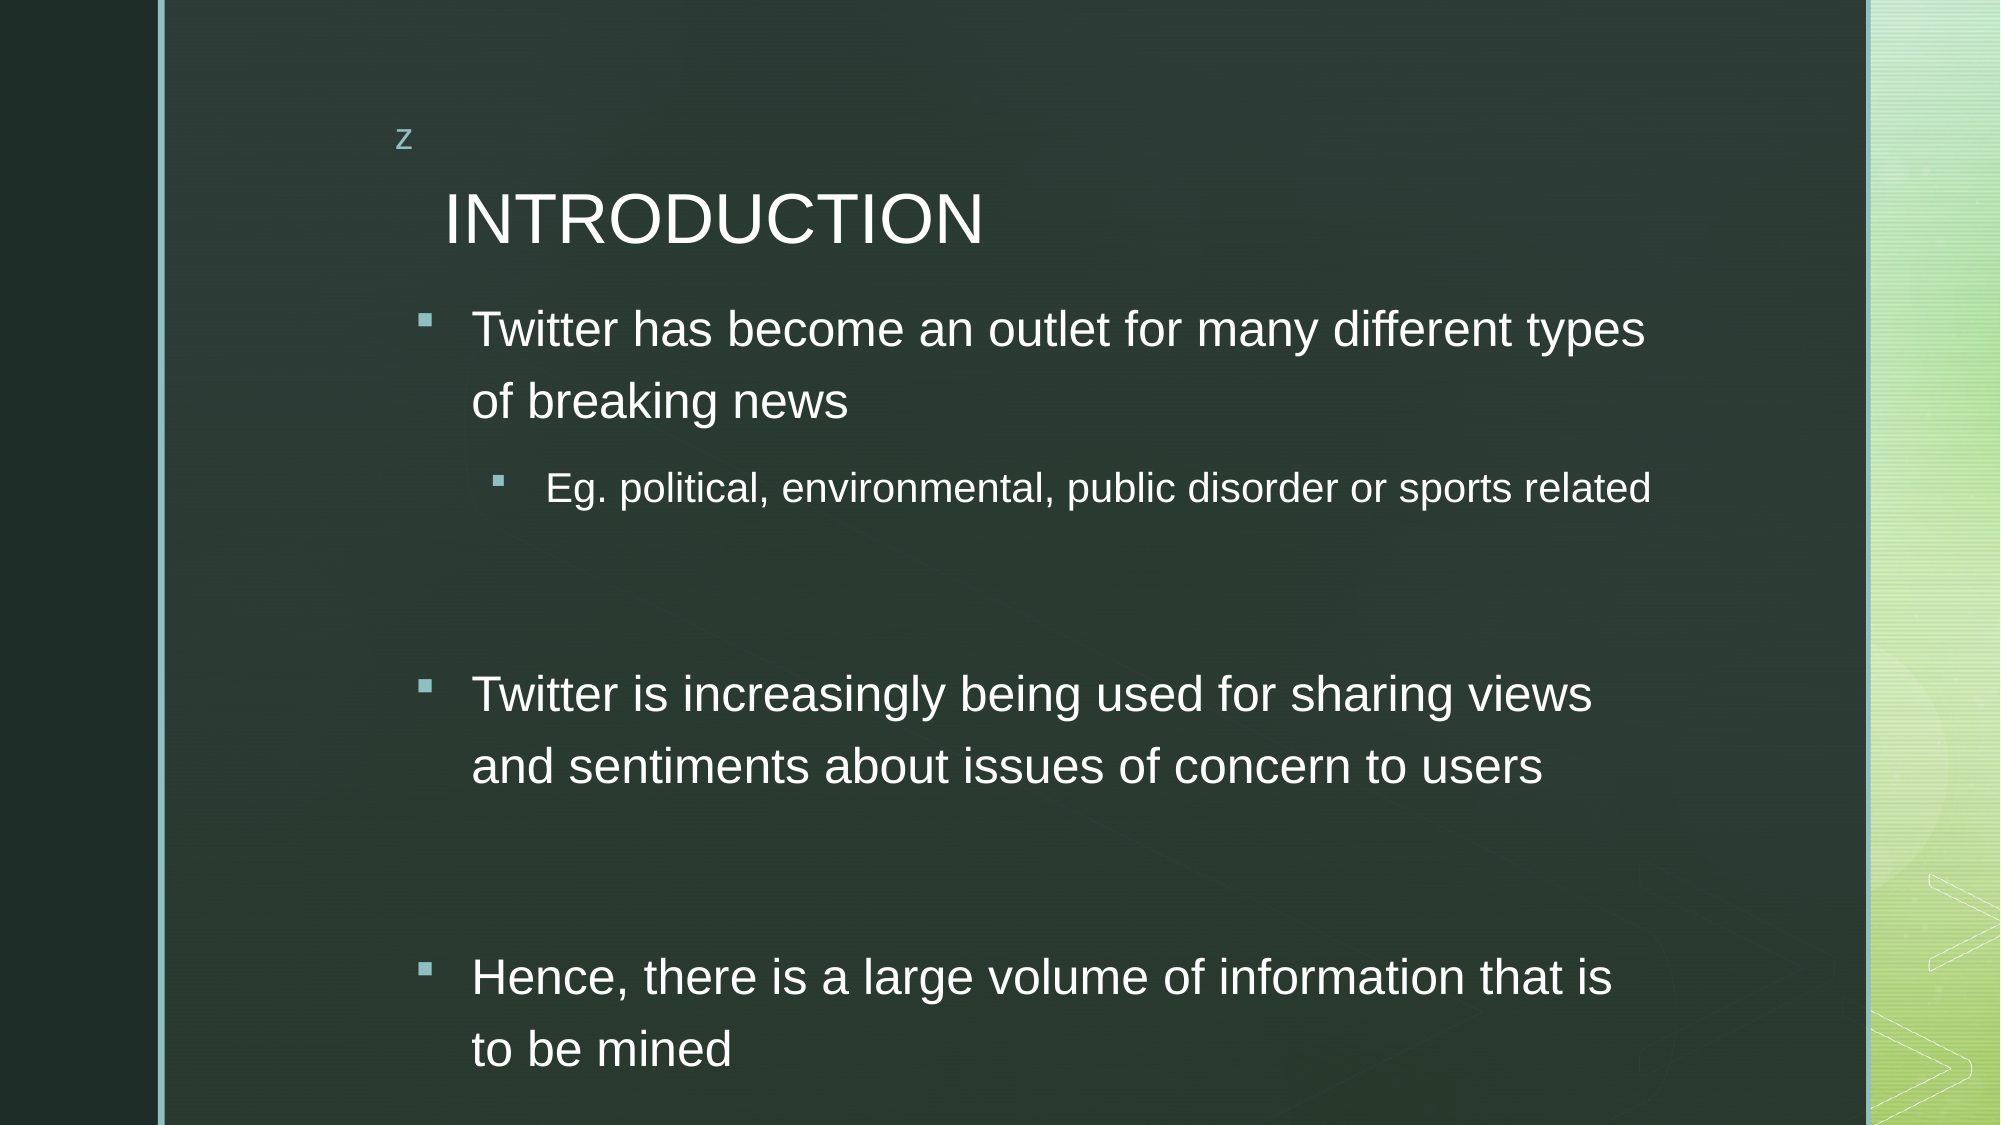

# INTRODUCTION
Twitter has become an outlet for many different types of breaking news
Eg. political, environmental, public disorder or sports related

Twitter is increasingly being used for sharing views and sentiments about issues of concern to users

Hence, there is a large volume of information that is to be mined